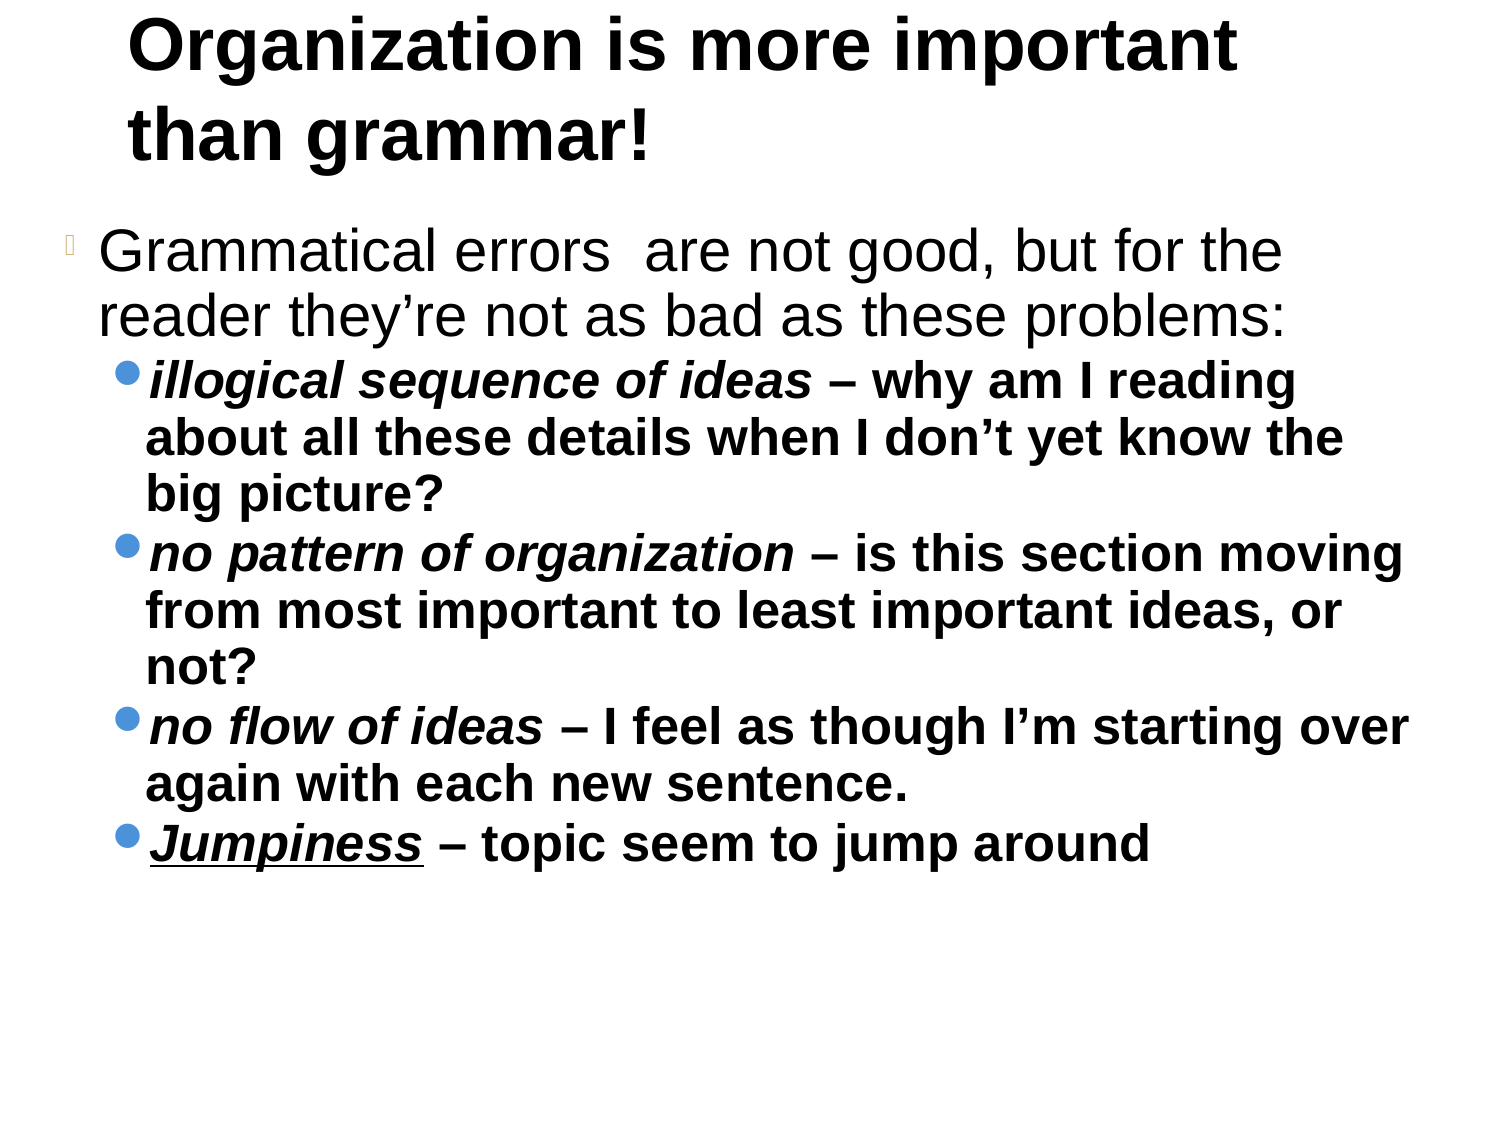

Organization is more important than grammar!
Grammatical errors  are not good, but for the reader they’re not as bad as these problems:
illogical sequence of ideas – why am I reading about all these details when I don’t yet know the big picture?
no pattern of organization – is this section moving from most important to least important ideas, or not?
no flow of ideas – I feel as though I’m starting over again with each new sentence.
Jumpiness – topic seem to jump around